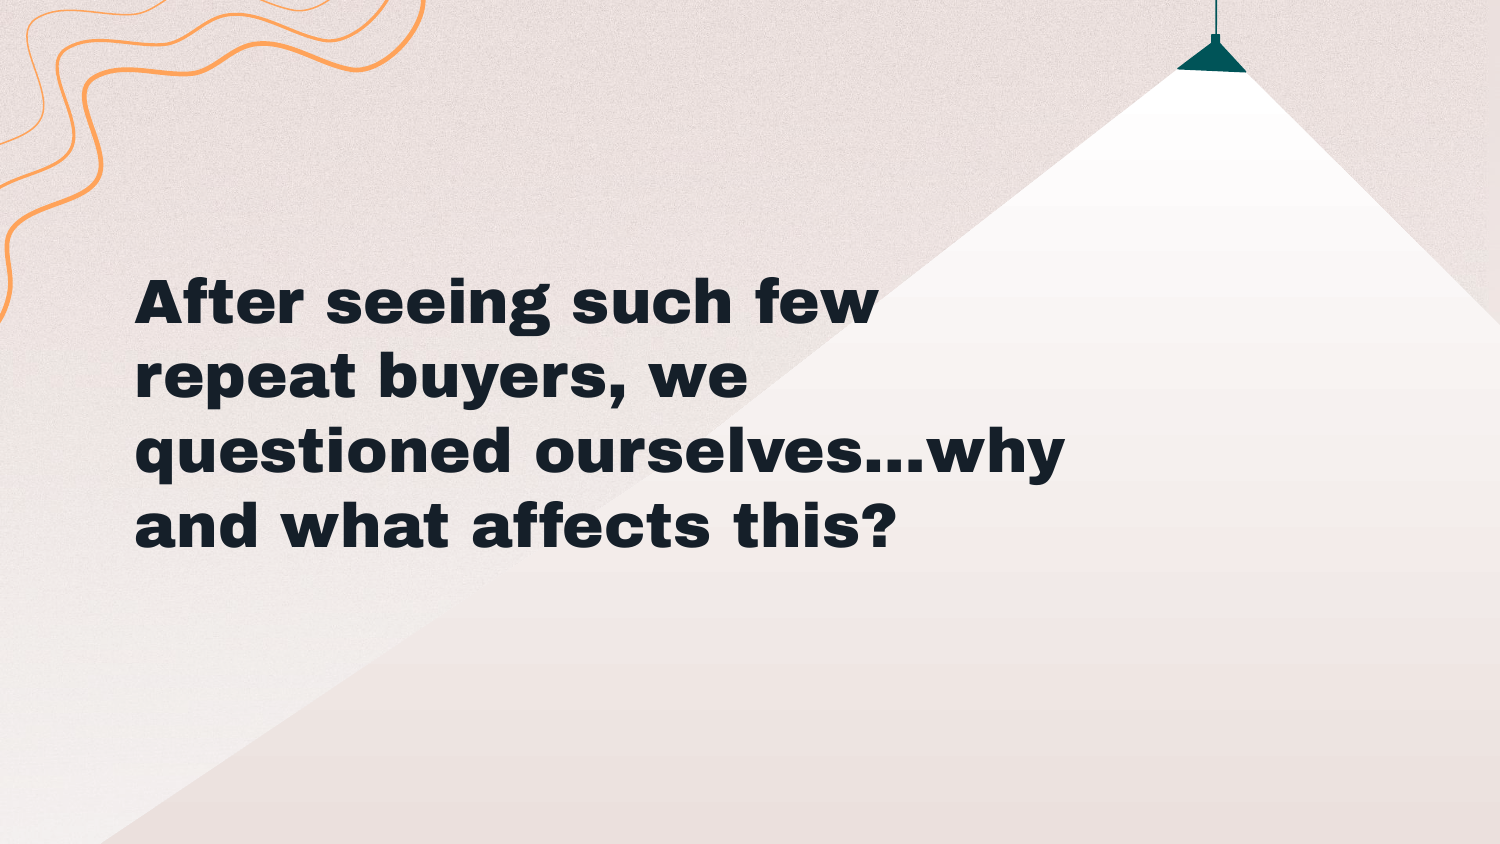

# After seeing such few repeat buyers, we questioned ourselves…why and what affects this?